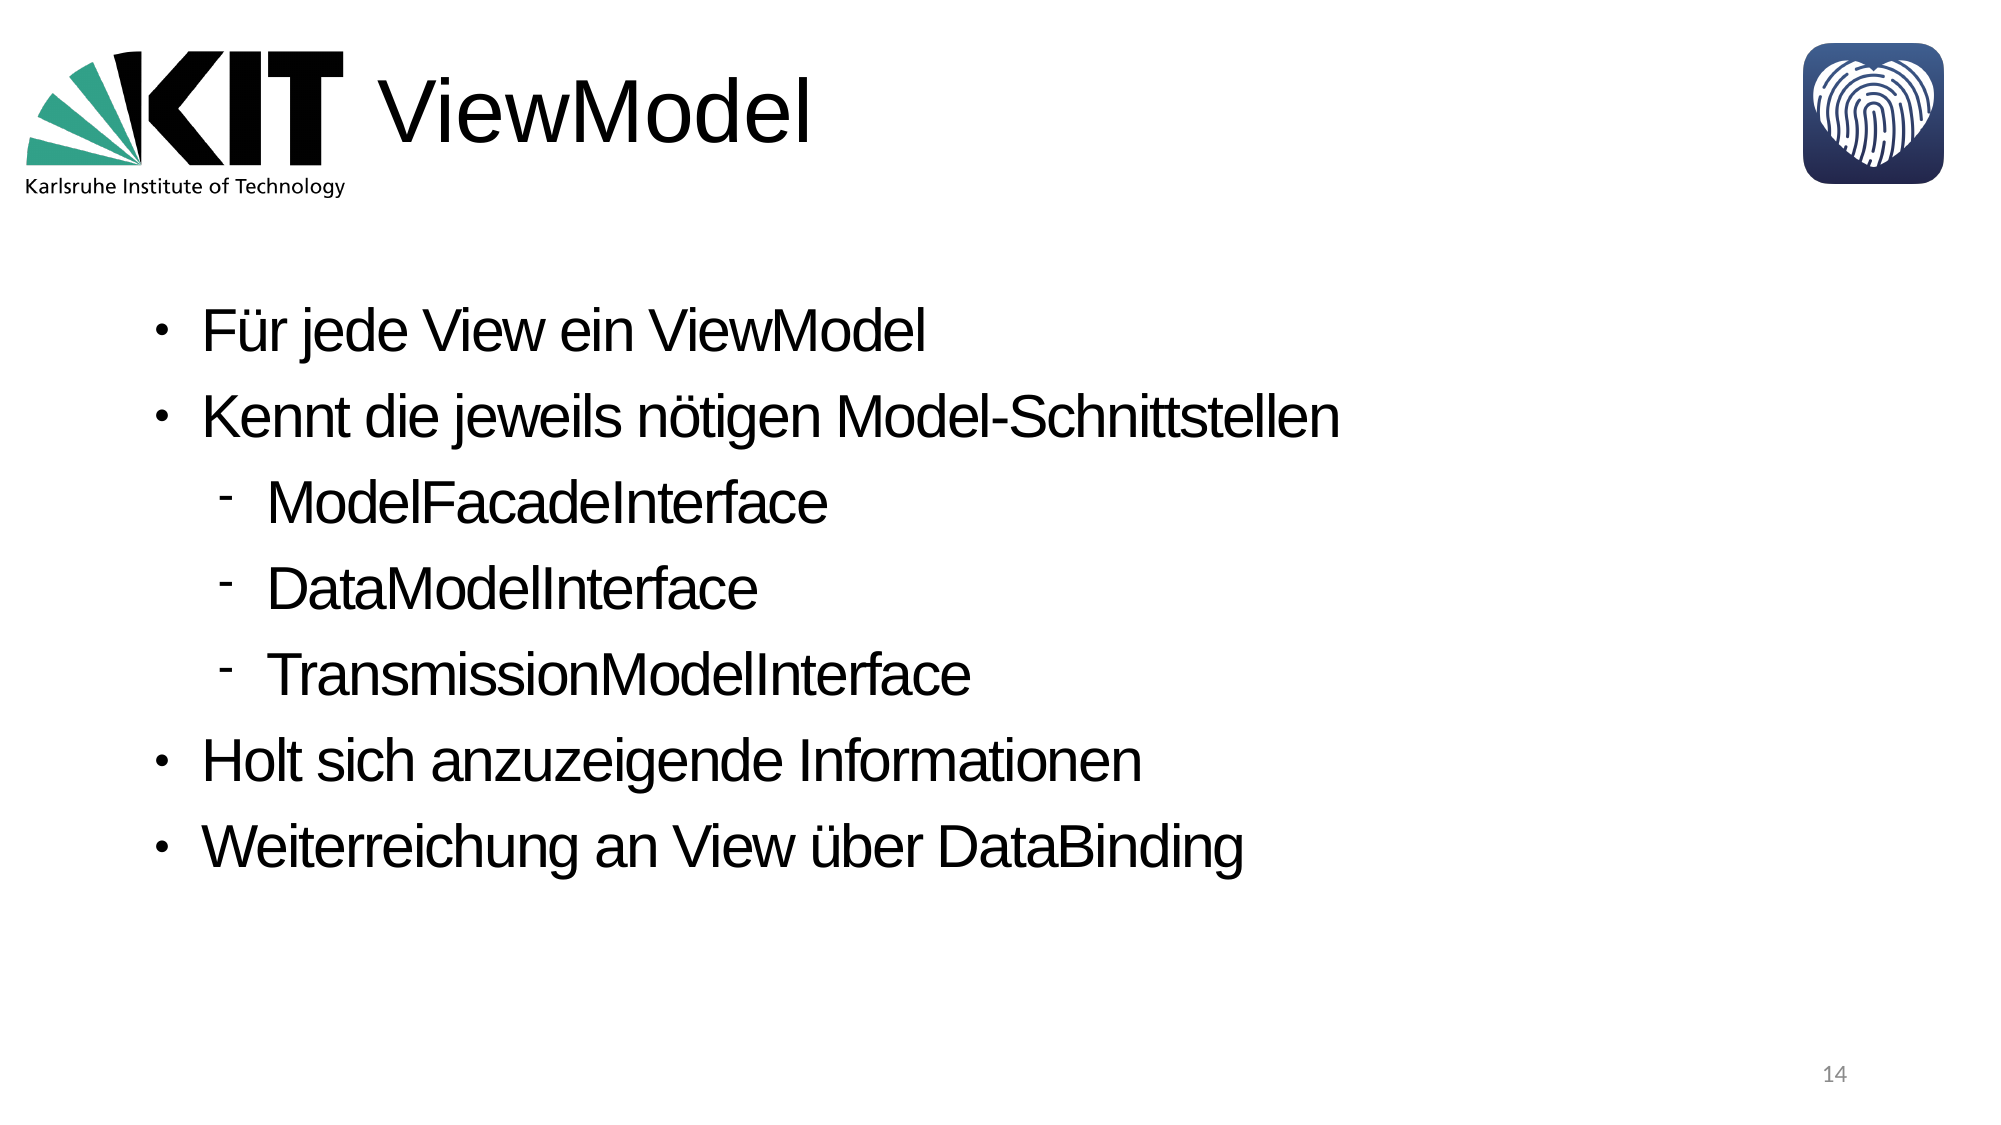

# ViewModel

Für jede View ein ViewModel
Kennt die jeweils nötigen Model-Schnittstellen
ModelFacadeInterface
DataModelInterface
TransmissionModelInterface
Holt sich anzuzeigende Informationen
Weiterreichung an View über DataBinding
14